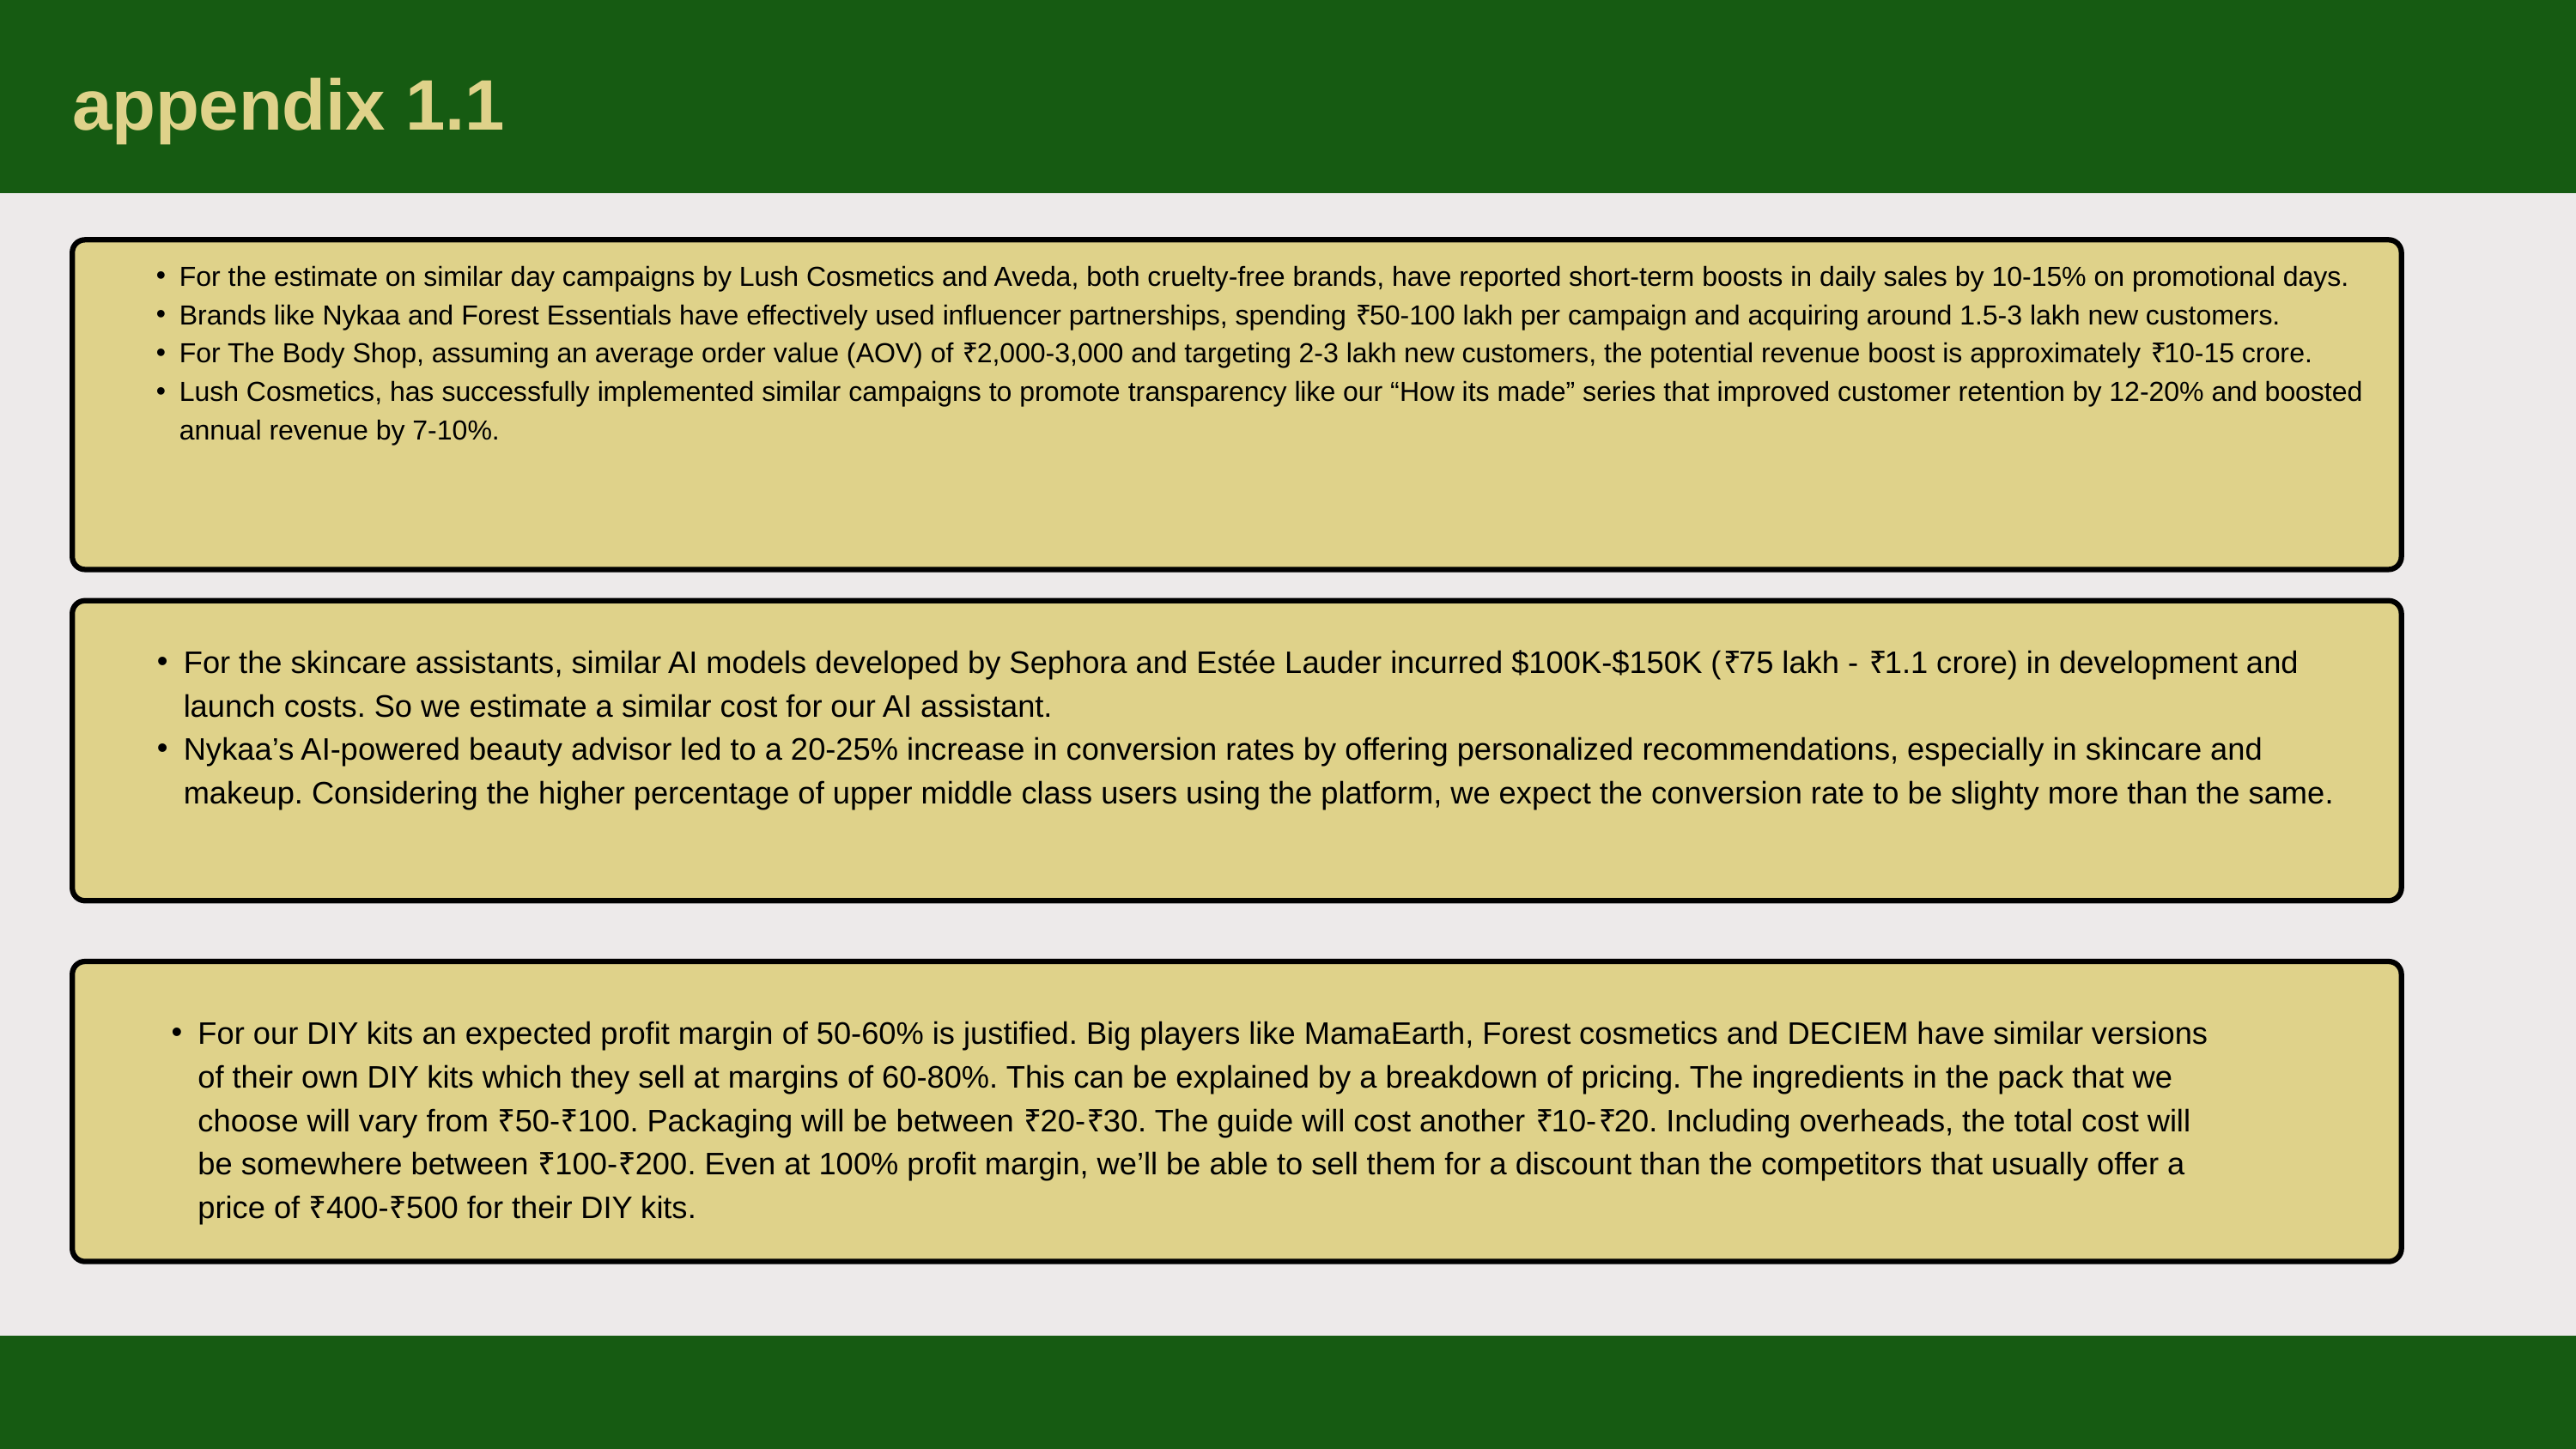

appendix 1.1

For the estimate on similar day campaigns by Lush Cosmetics and Aveda, both cruelty-free brands, have reported short-term boosts in daily sales by 10-15% on promotional days.
Brands like Nykaa and Forest Essentials have effectively used influencer partnerships, spending ₹50-100 lakh per campaign and acquiring around 1.5-3 lakh new customers.
For The Body Shop, assuming an average order value (AOV) of ₹2,000-3,000 and targeting 2-3 lakh new customers, the potential revenue boost is approximately ₹10-15 crore.
Lush Cosmetics, has successfully implemented similar campaigns to promote transparency like our “How its made” series that improved customer retention by 12-20% and boosted annual revenue by 7-10%.

For the skincare assistants, similar AI models developed by Sephora and Estée Lauder incurred $100K-$150K (₹75 lakh - ₹1.1 crore) in development and launch costs. So we estimate a similar cost for our AI assistant.
Nykaa’s AI-powered beauty advisor led to a 20-25% increase in conversion rates by offering personalized recommendations, especially in skincare and makeup. Considering the higher percentage of upper middle class users using the platform, we expect the conversion rate to be slighty more than the same.

For our DIY kits an expected profit margin of 50-60% is justified. Big players like MamaEarth, Forest cosmetics and DECIEM have similar versions of their own DIY kits which they sell at margins of 60-80%. This can be explained by a breakdown of pricing. The ingredients in the pack that we choose will vary from ₹50-₹100. Packaging will be between ₹20-₹30. The guide will cost another ₹10-₹20. Including overheads, the total cost will be somewhere between ₹100-₹200. Even at 100% profit margin, we’ll be able to sell them for a discount than the competitors that usually offer a price of ₹400-₹500 for their DIY kits.